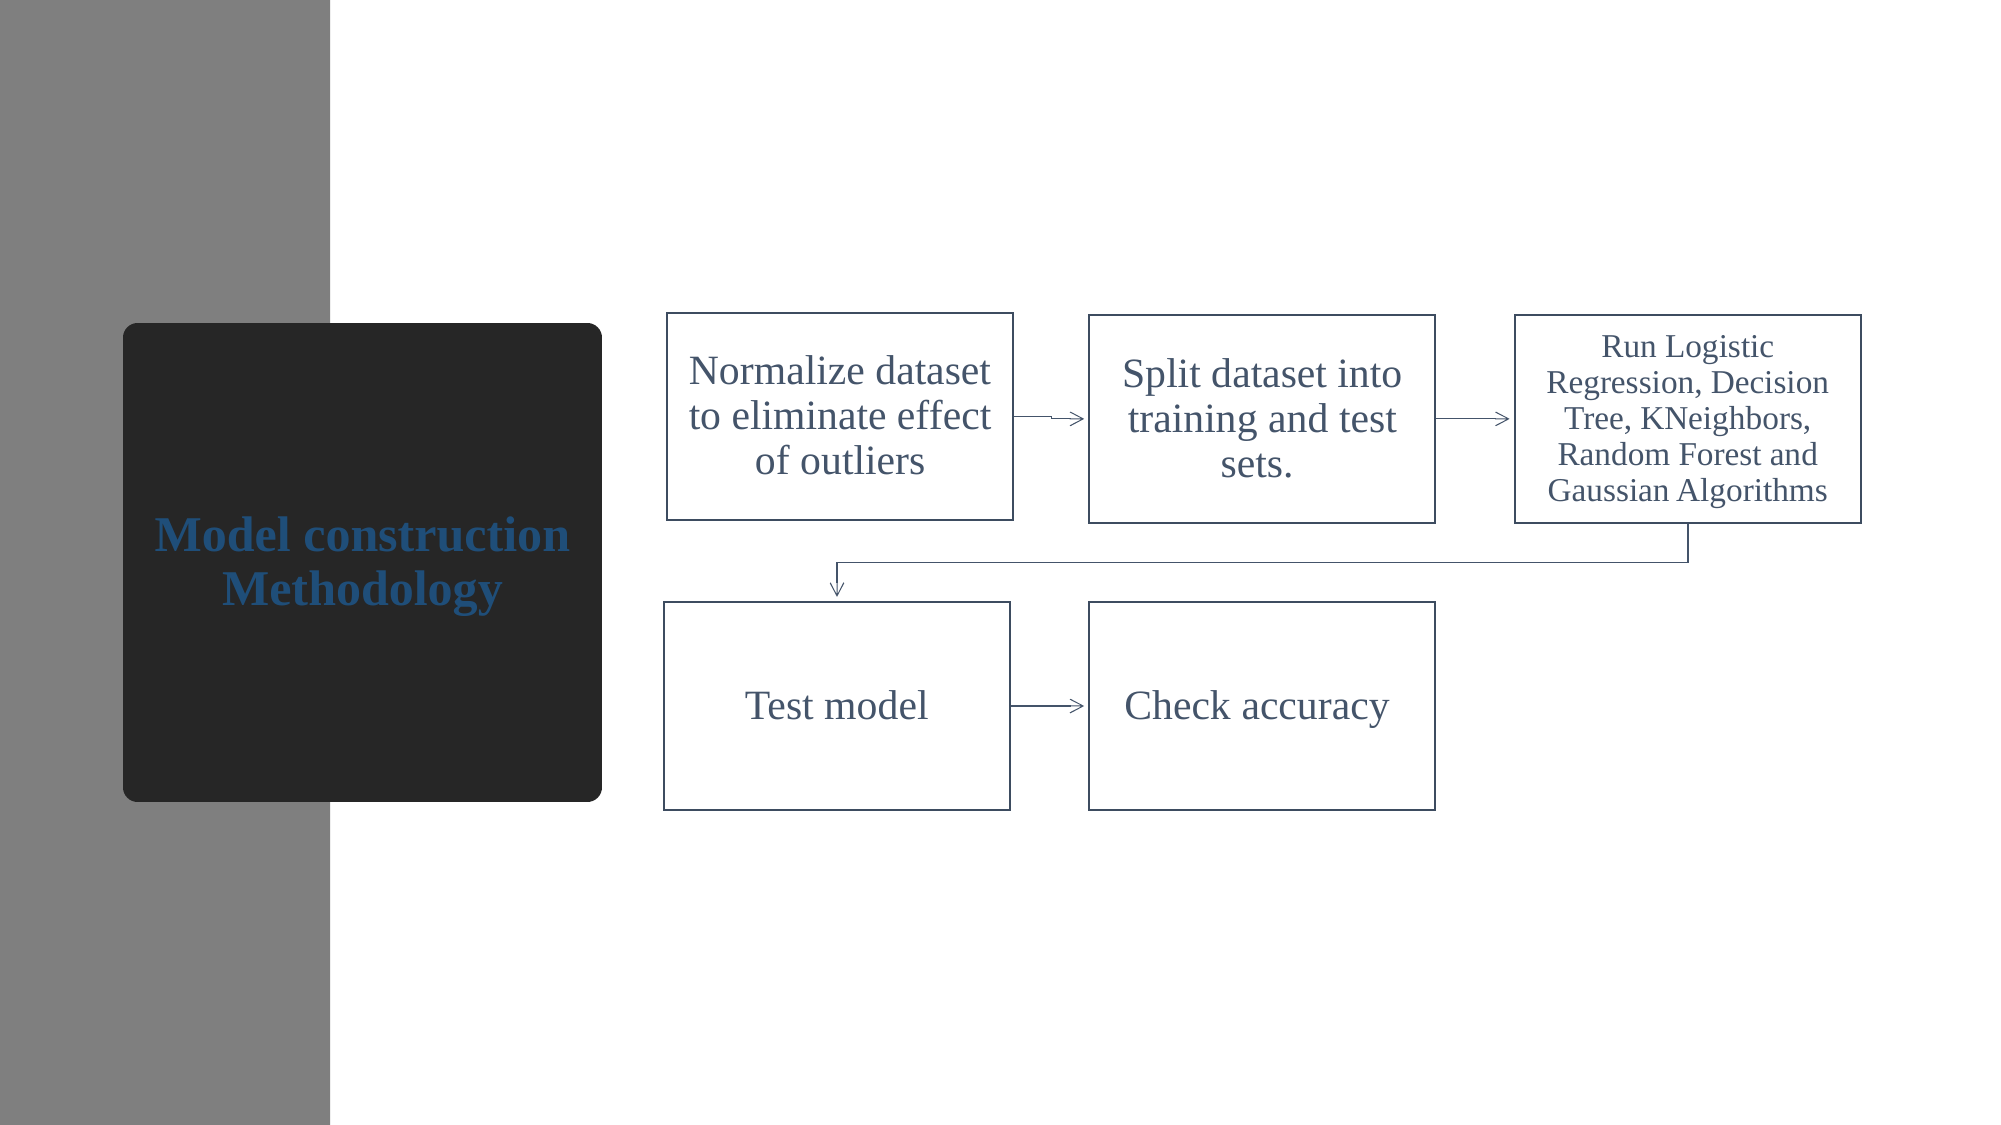

Normalize dataset to eliminate effect of outliers

Split dataset into training and test sets.

Run Logistic Regression, Decision Tree, KNeighbors, Random Forest and Gaussian Algorithms

Test model
Check accuracy
# Model construction Methodology